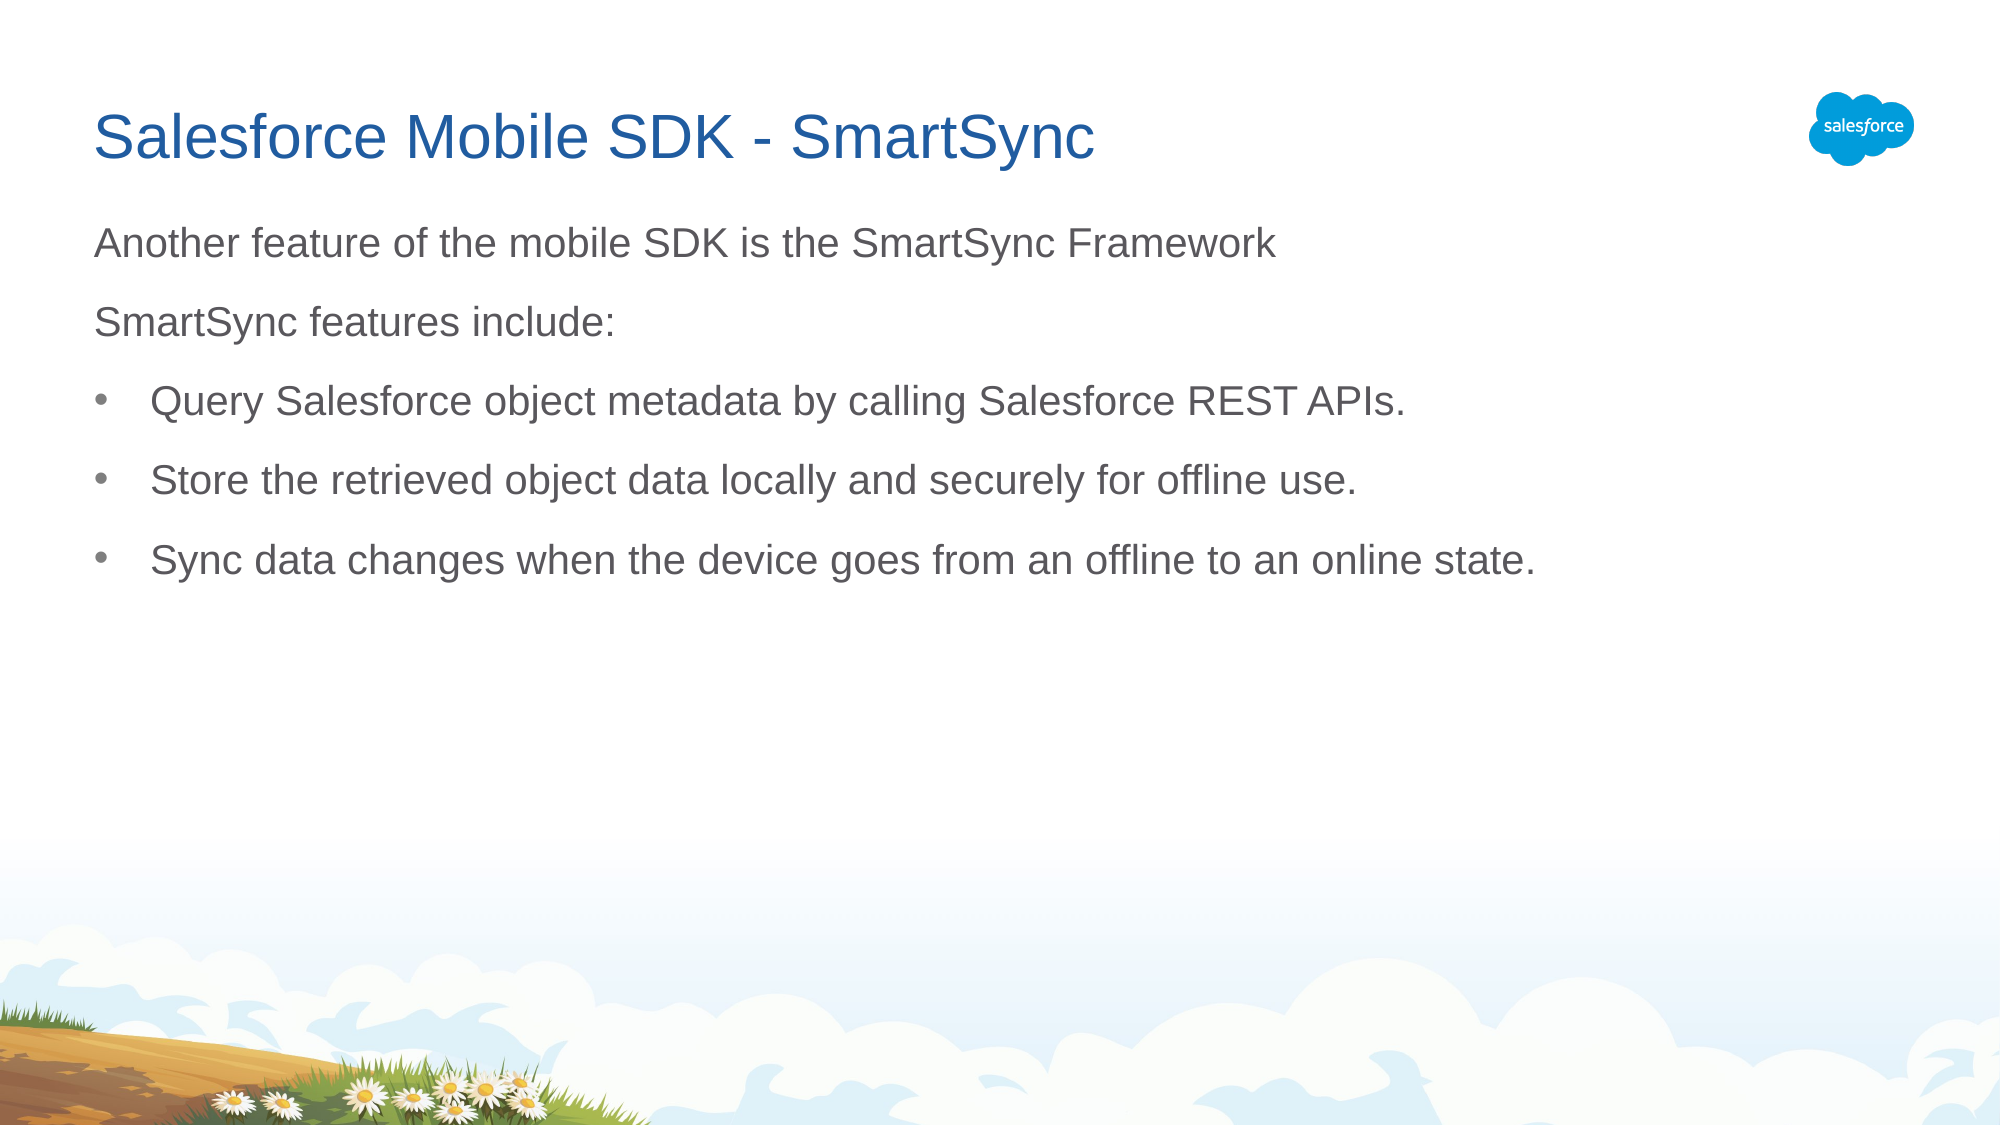

# Salesforce Mobile SDK - SmartSync
Another feature of the mobile SDK is the SmartSync Framework
SmartSync features include:
Query Salesforce object metadata by calling Salesforce REST APIs.
Store the retrieved object data locally and securely for offline use.
Sync data changes when the device goes from an offline to an online state.